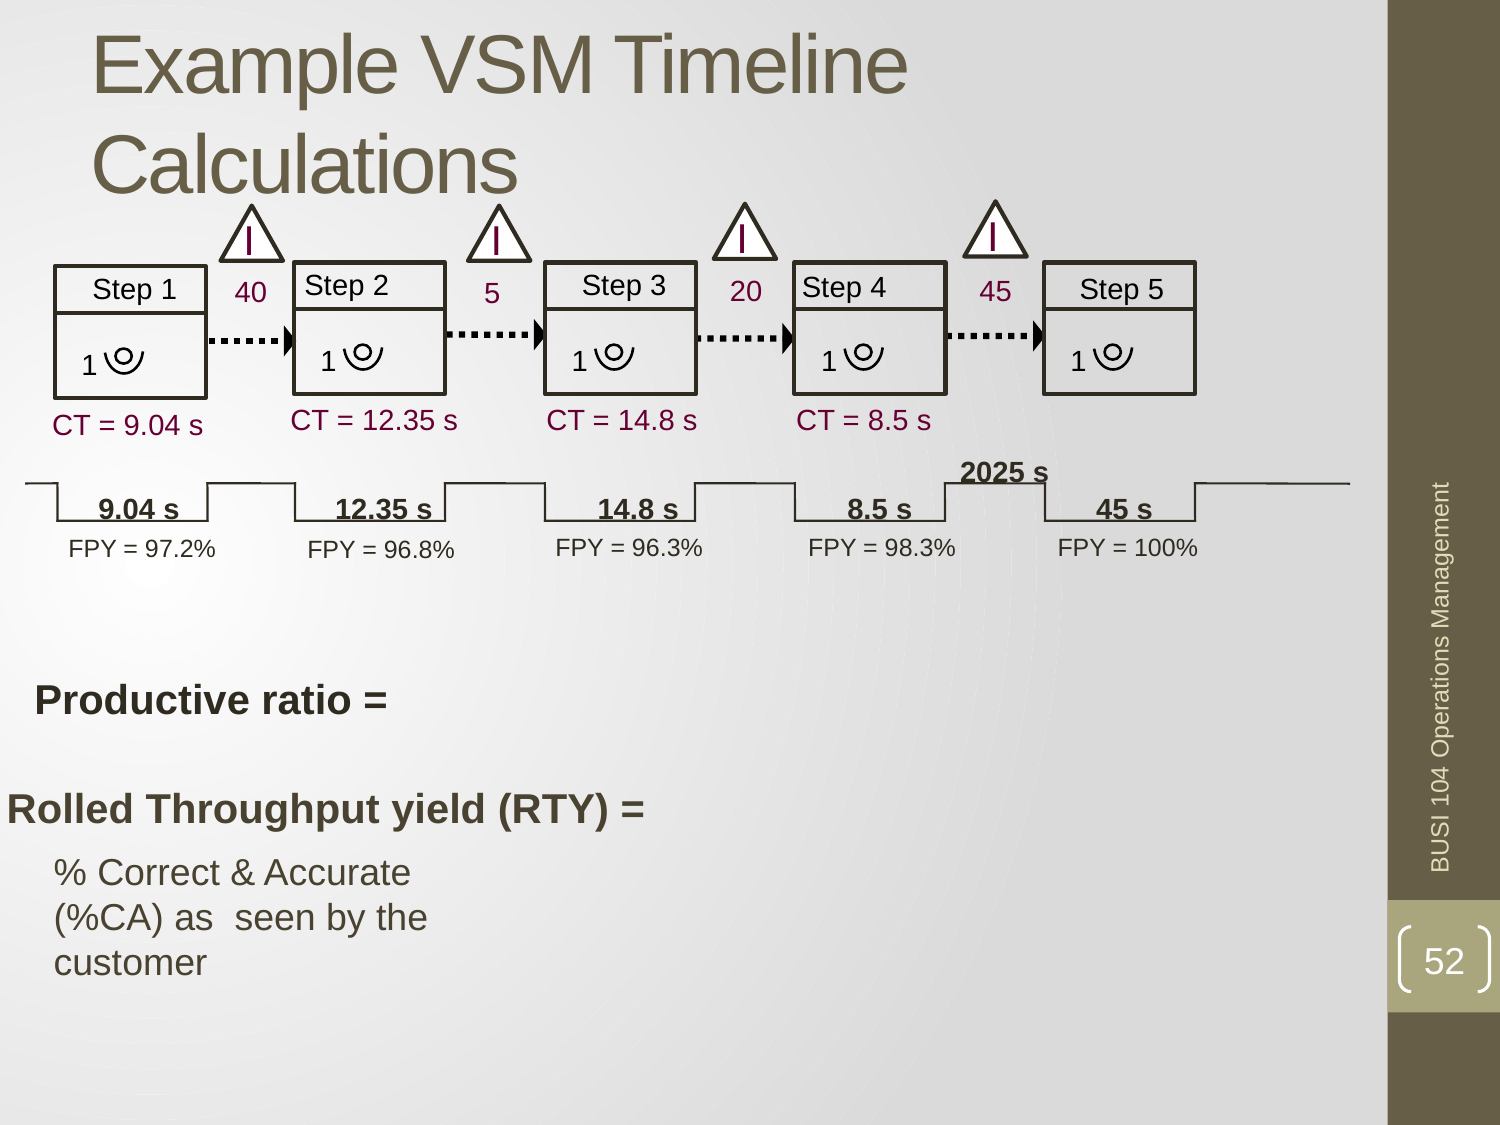

# Example VSM Timeline Calculations

I

I

I
I
Step 2
Step 3
Step 4

Step 1
Step 5
20
45
40

5
1

1
1
1

1

CT = 12.35 s
CT = 8.5 s
CT = 14.8 s
CT = 9.04 s
2025 s
9.04 s
8.5 s

12.35 s

14.8 s

45 s

FPY = 98.3%
FPY = 96.3%
FPY = 100%
FPY = 97.2%
FPY = 96.8%
BUSI 104 Operations Management
Productive ratio =
Rolled Throughput yield (RTY) =
% Correct & Accurate (%CA) as  seen by the customer
52